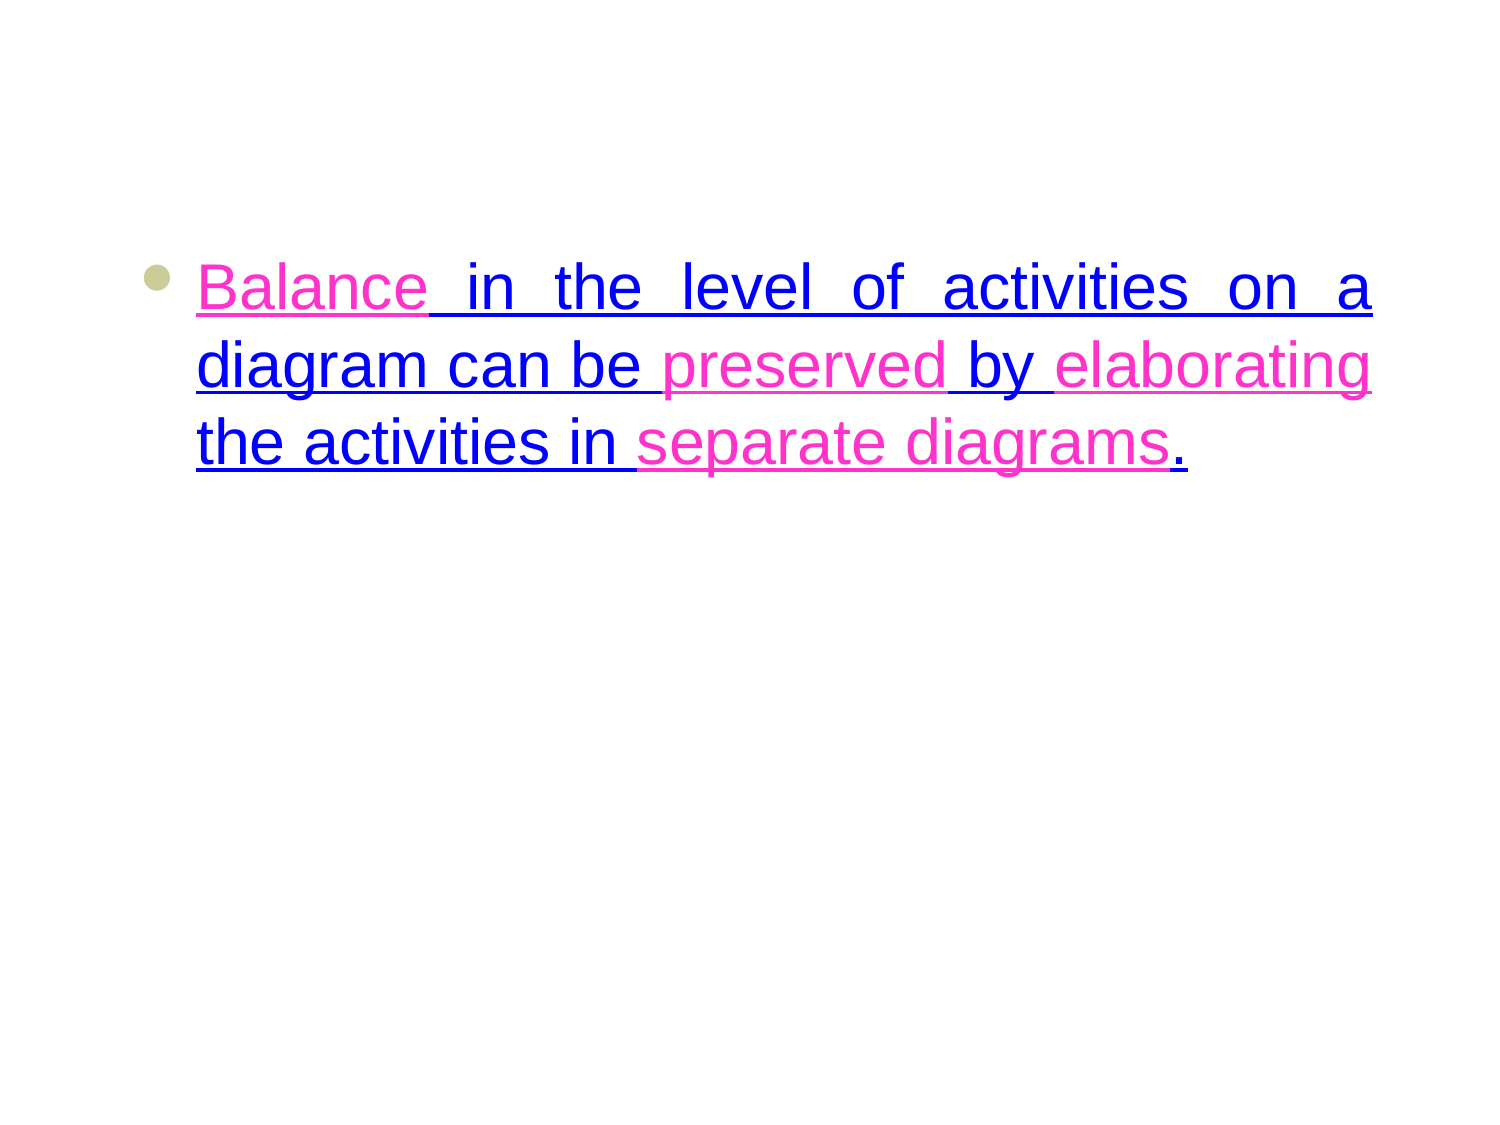

#
Balance in the level of activities on a diagram can be preserved by elaborating the activities in separate diagrams.